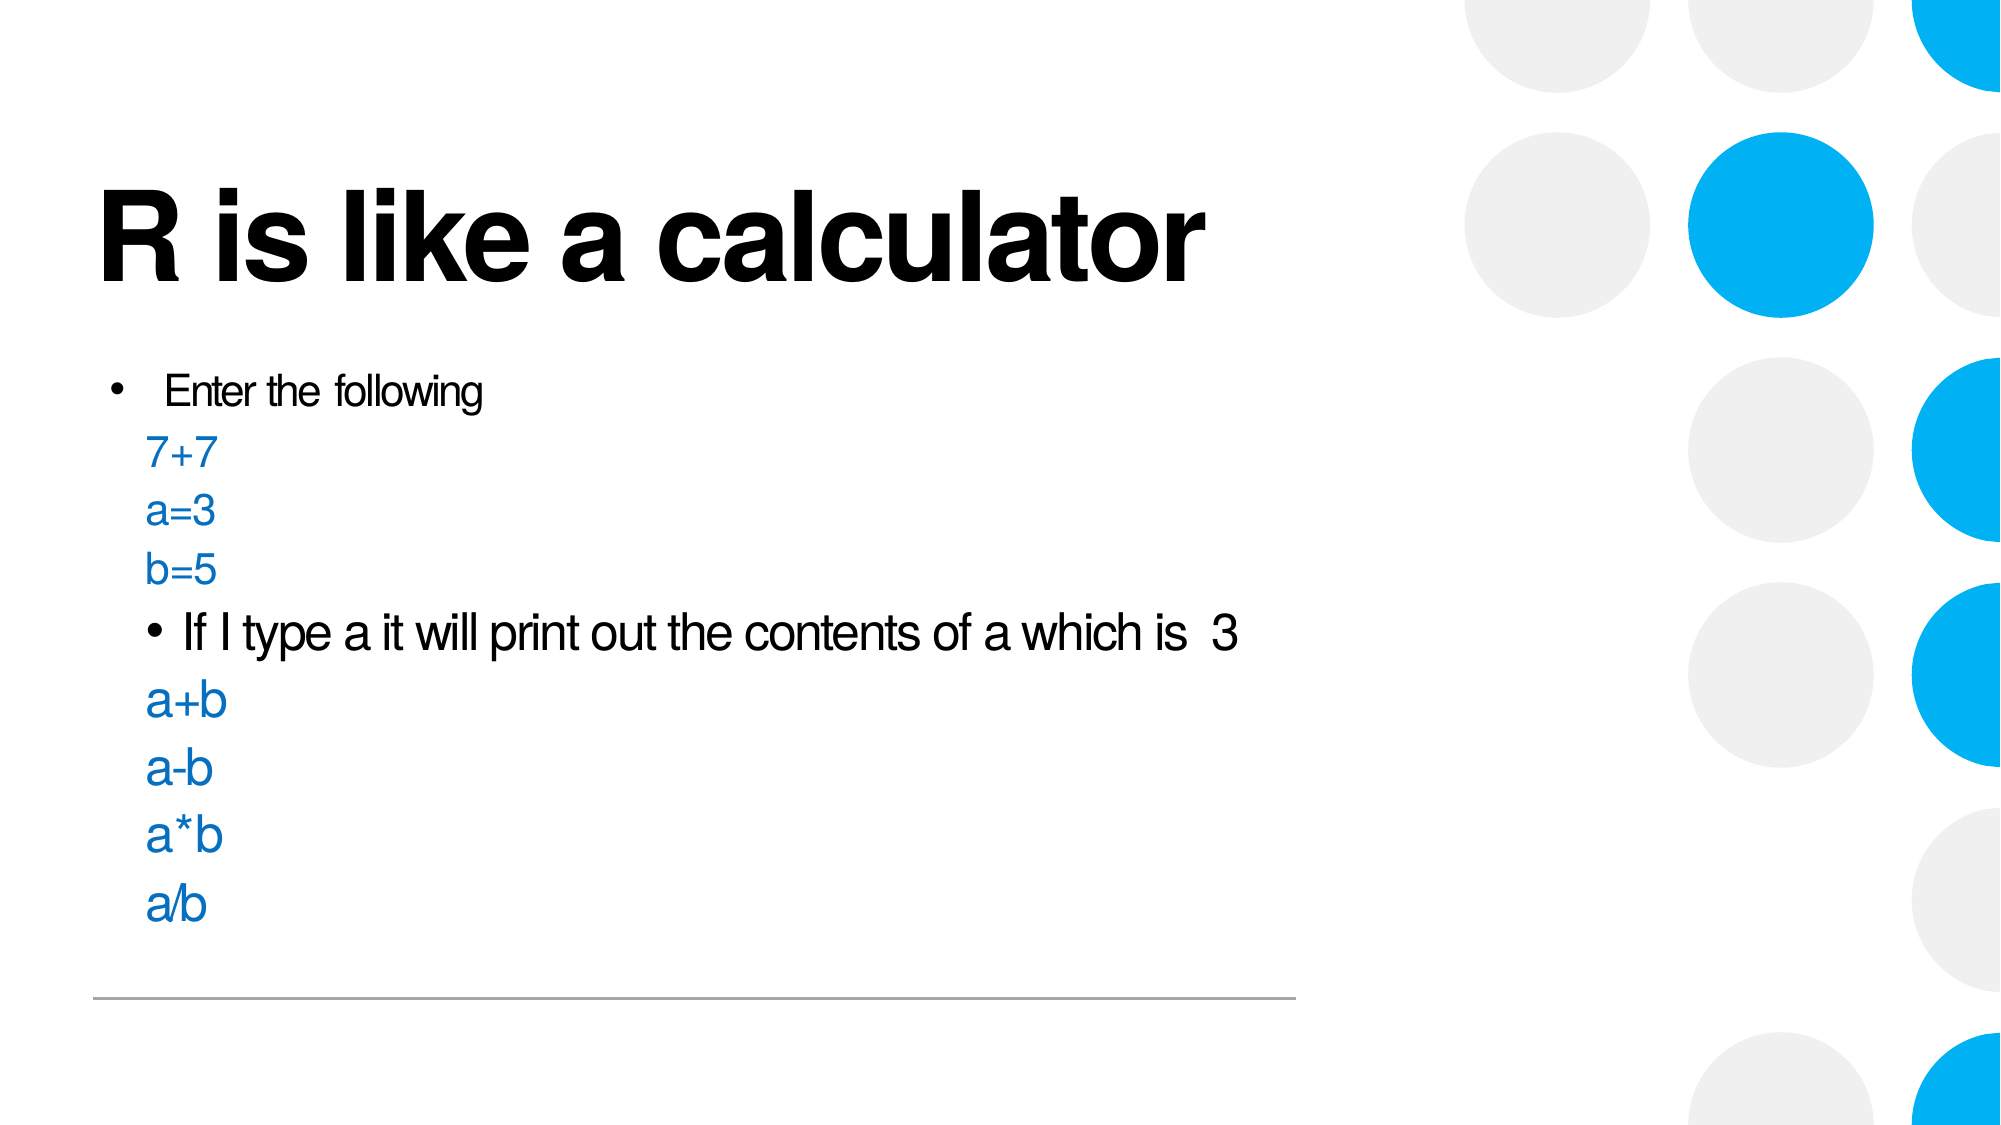

# R is like a calculator
Enter the following
7+7
a=3
b=5
If I type a it will print out the contents of a which is  3
a+b
a-b
a*b
a/b